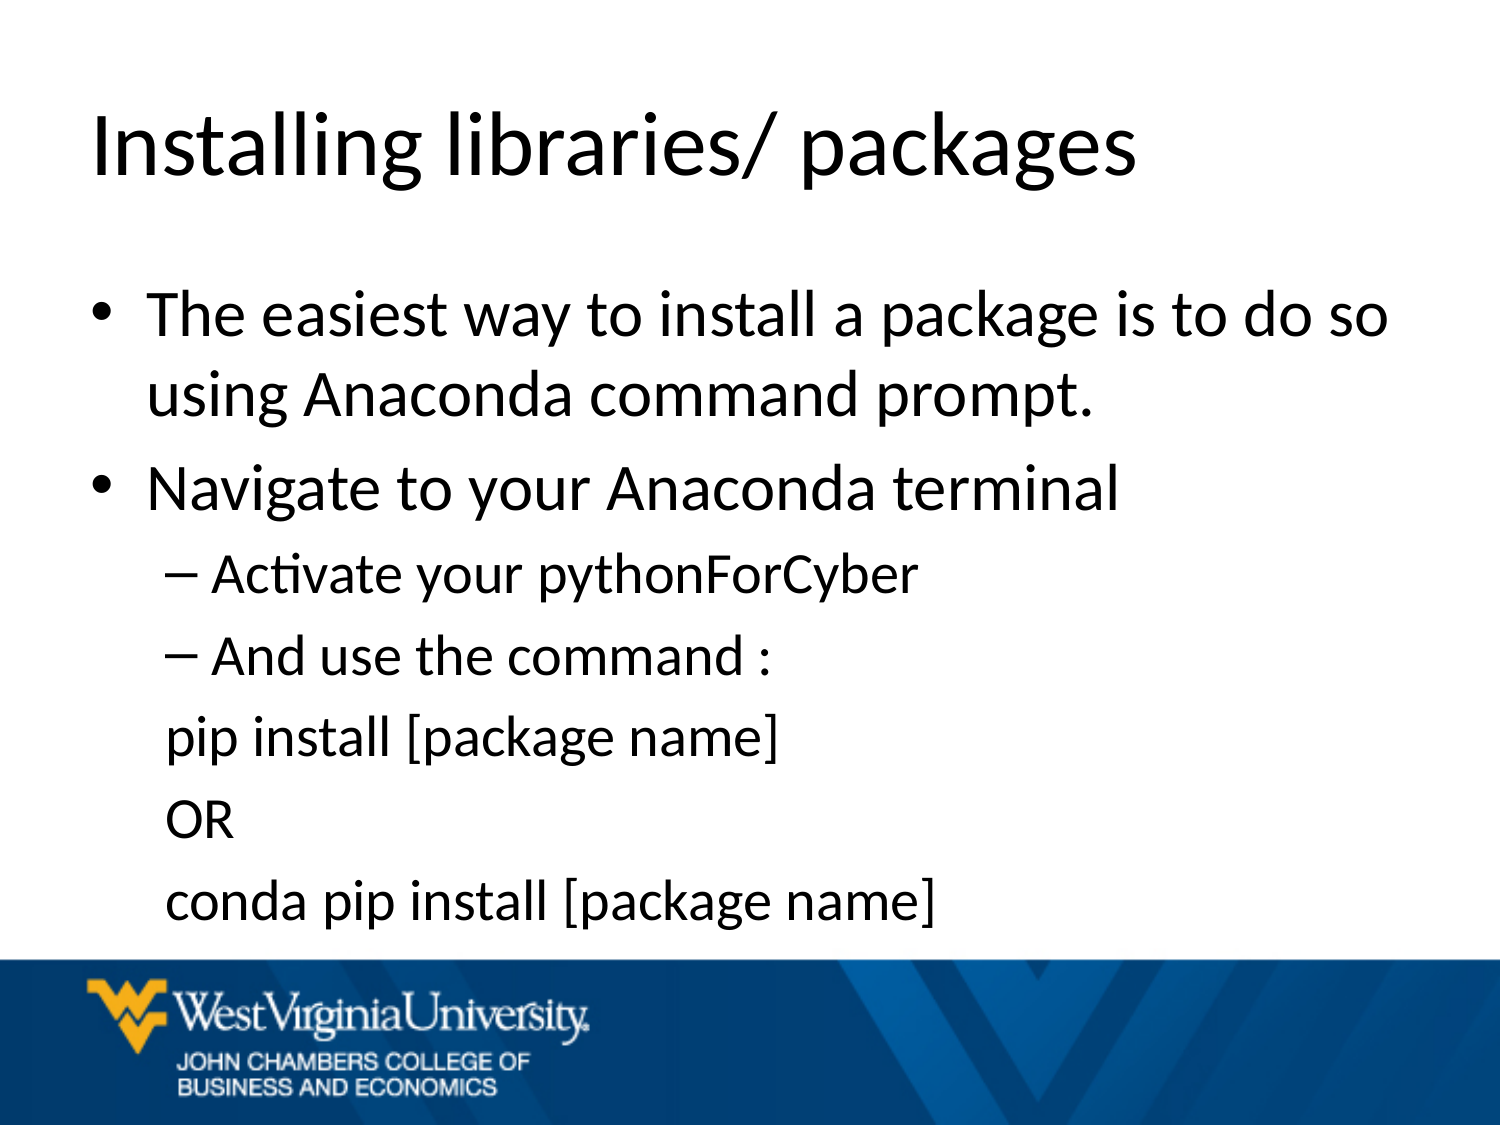

# Installing libraries/ packages
The easiest way to install a package is to do so using Anaconda command prompt.
Navigate to your Anaconda terminal
Activate your pythonForCyber
And use the command :
pip install [package name]
OR
conda pip install [package name]